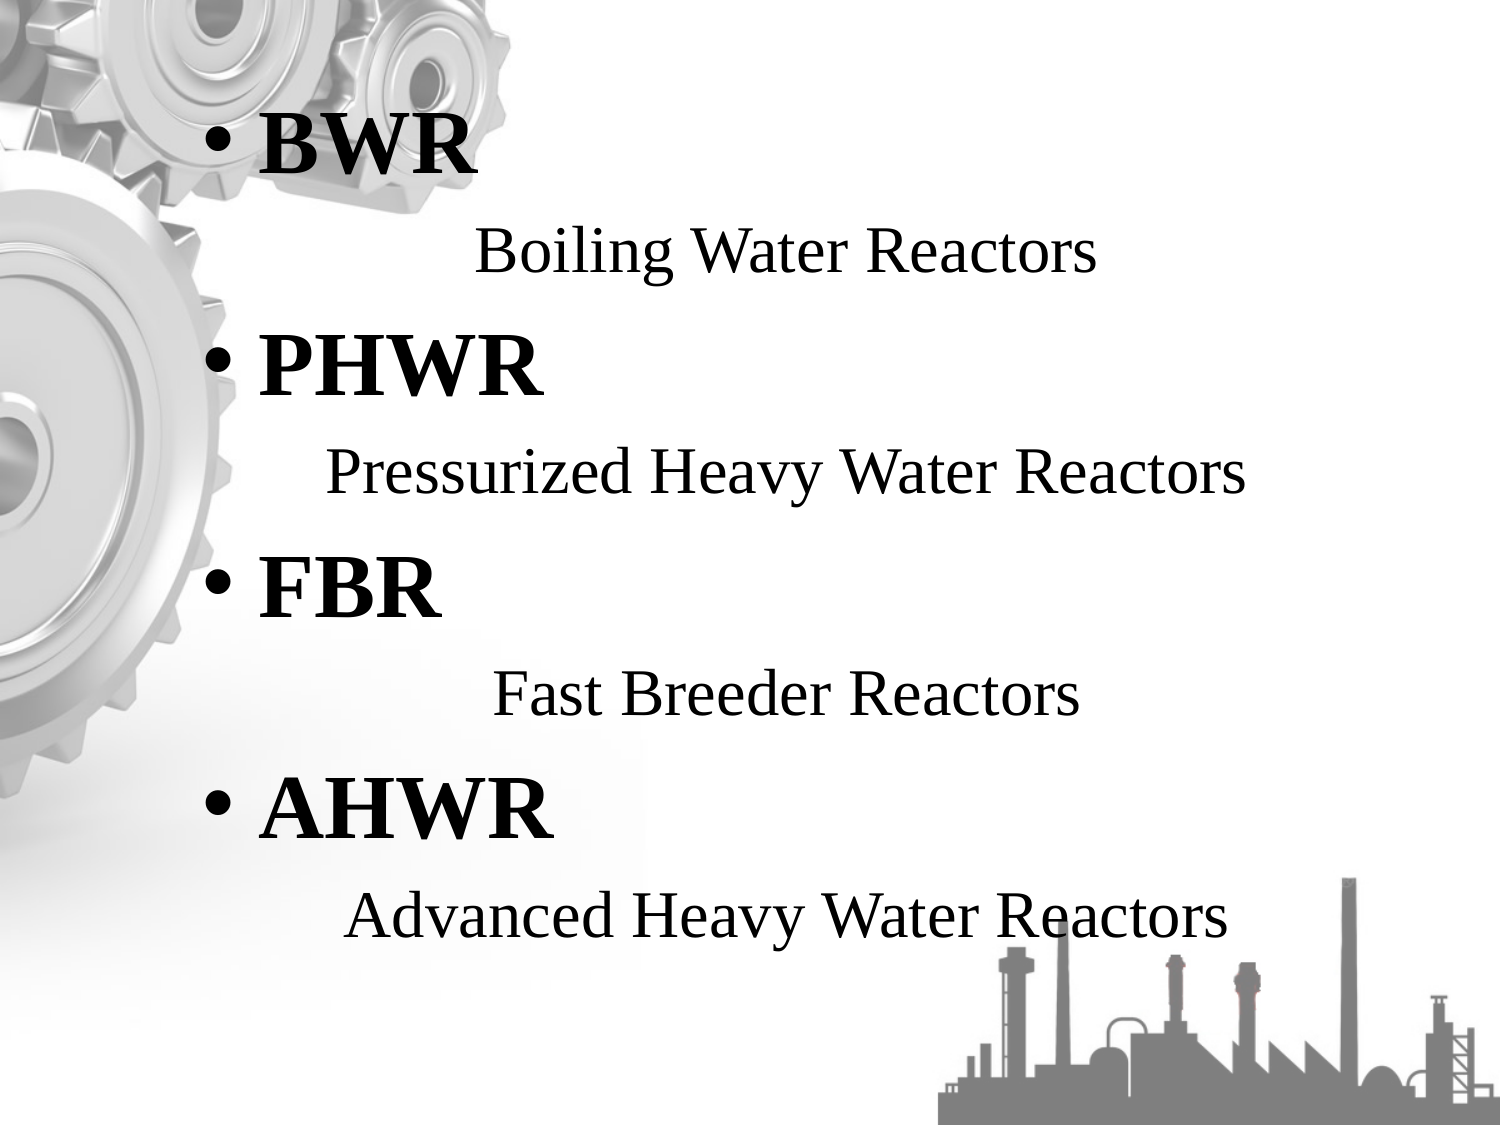

BWR
Boiling Water Reactors
PHWR
Pressurized Heavy Water Reactors
FBR
Fast Breeder Reactors
AHWR
Advanced Heavy Water Reactors